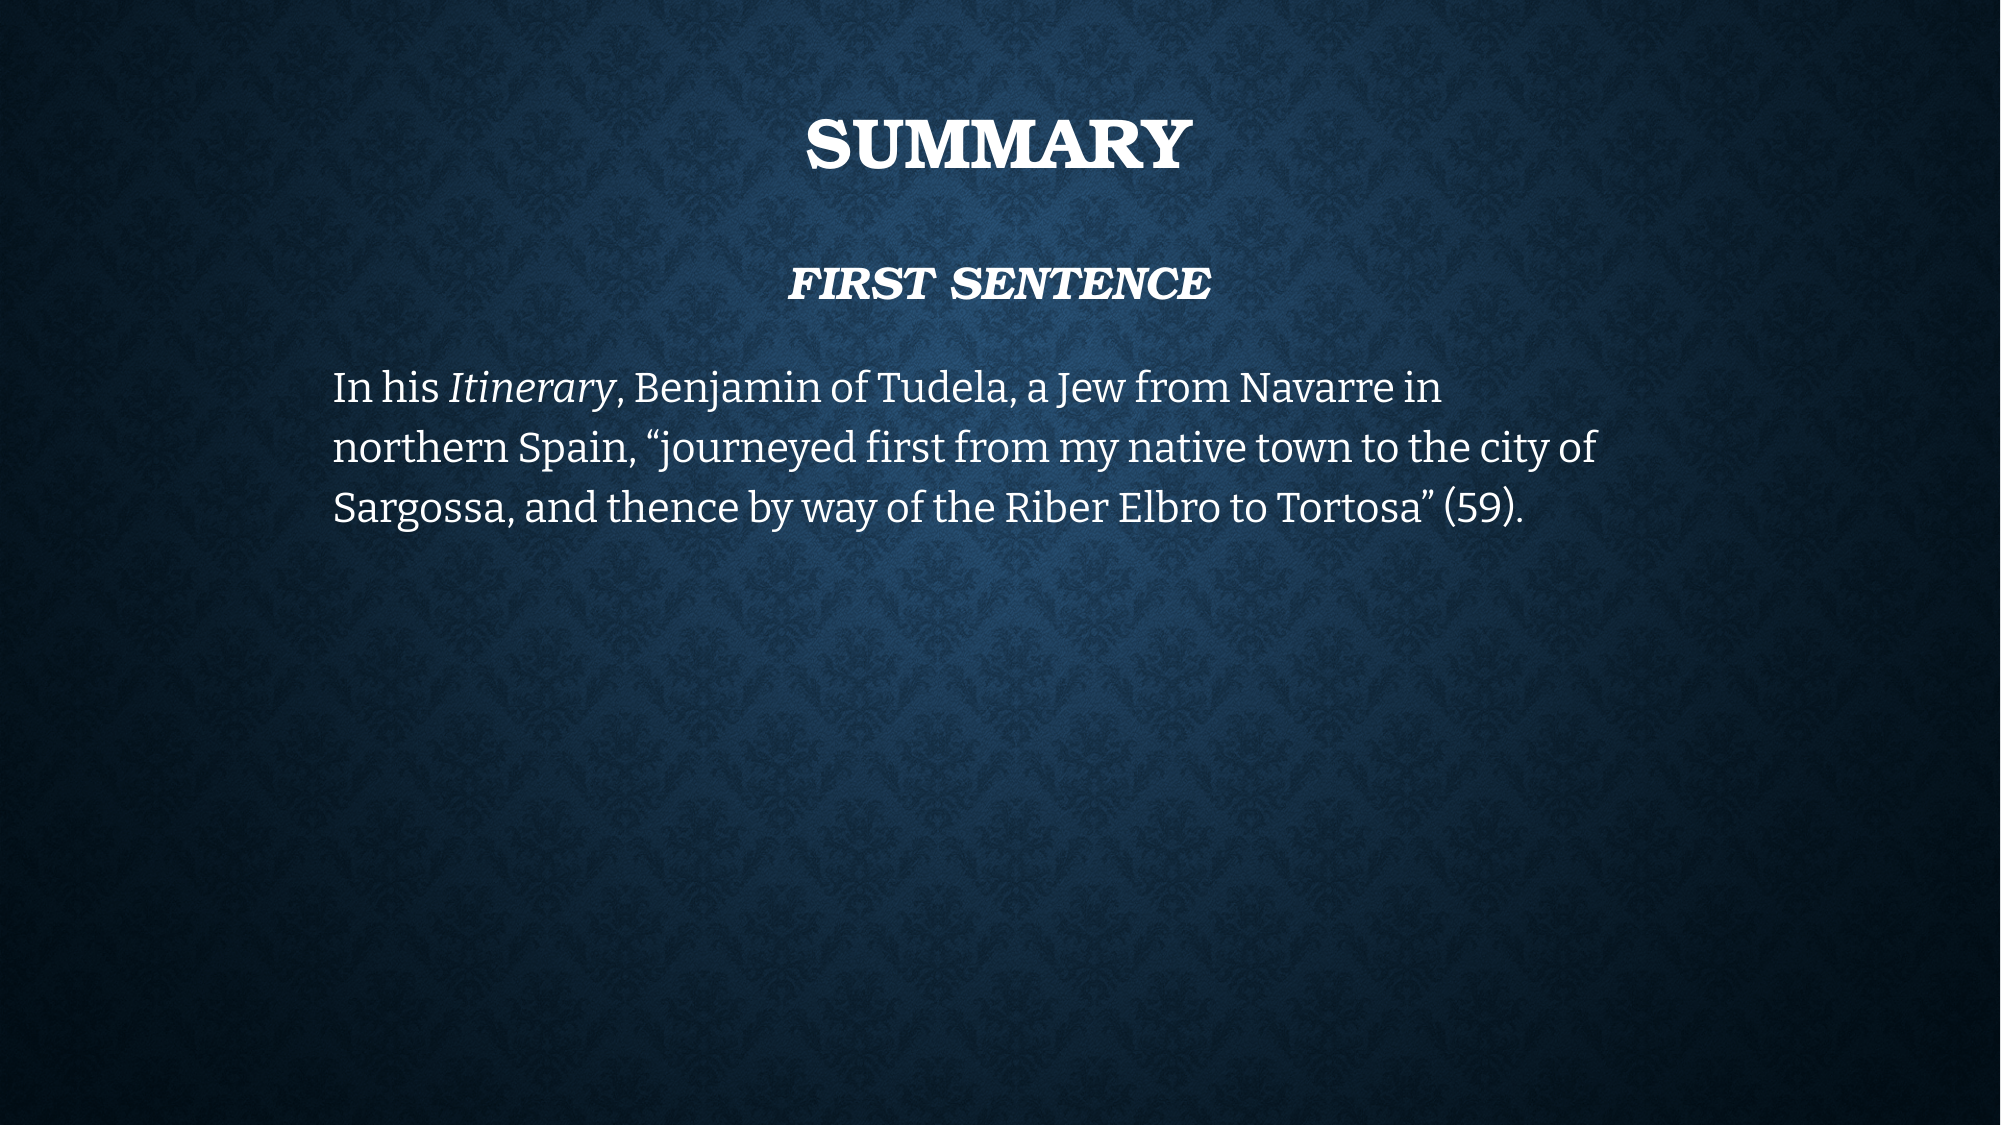

# Summary First Sentence
In his Itinerary, Benjamin of Tudela, a Jew from Navarre in northern Spain, “journeyed first from my native town to the city of Sargossa, and thence by way of the Riber Elbro to Tortosa” (59).